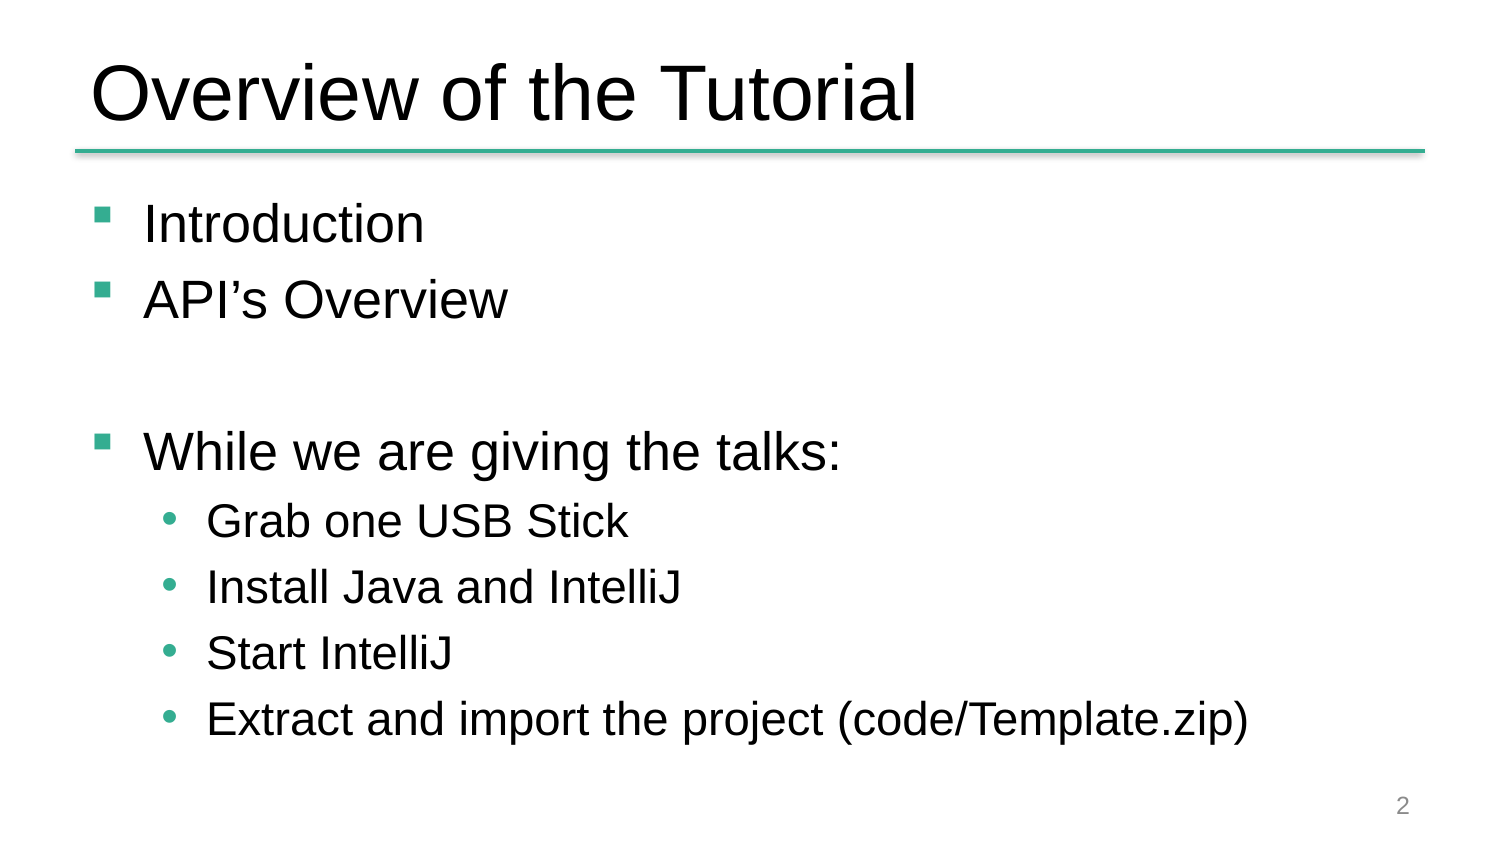

# Overview of the Tutorial
Introduction
API’s Overview

While we are giving the talks:
Grab one USB Stick
Install Java and IntelliJ
Start IntelliJ
Extract and import the project (code/Template.zip)
2